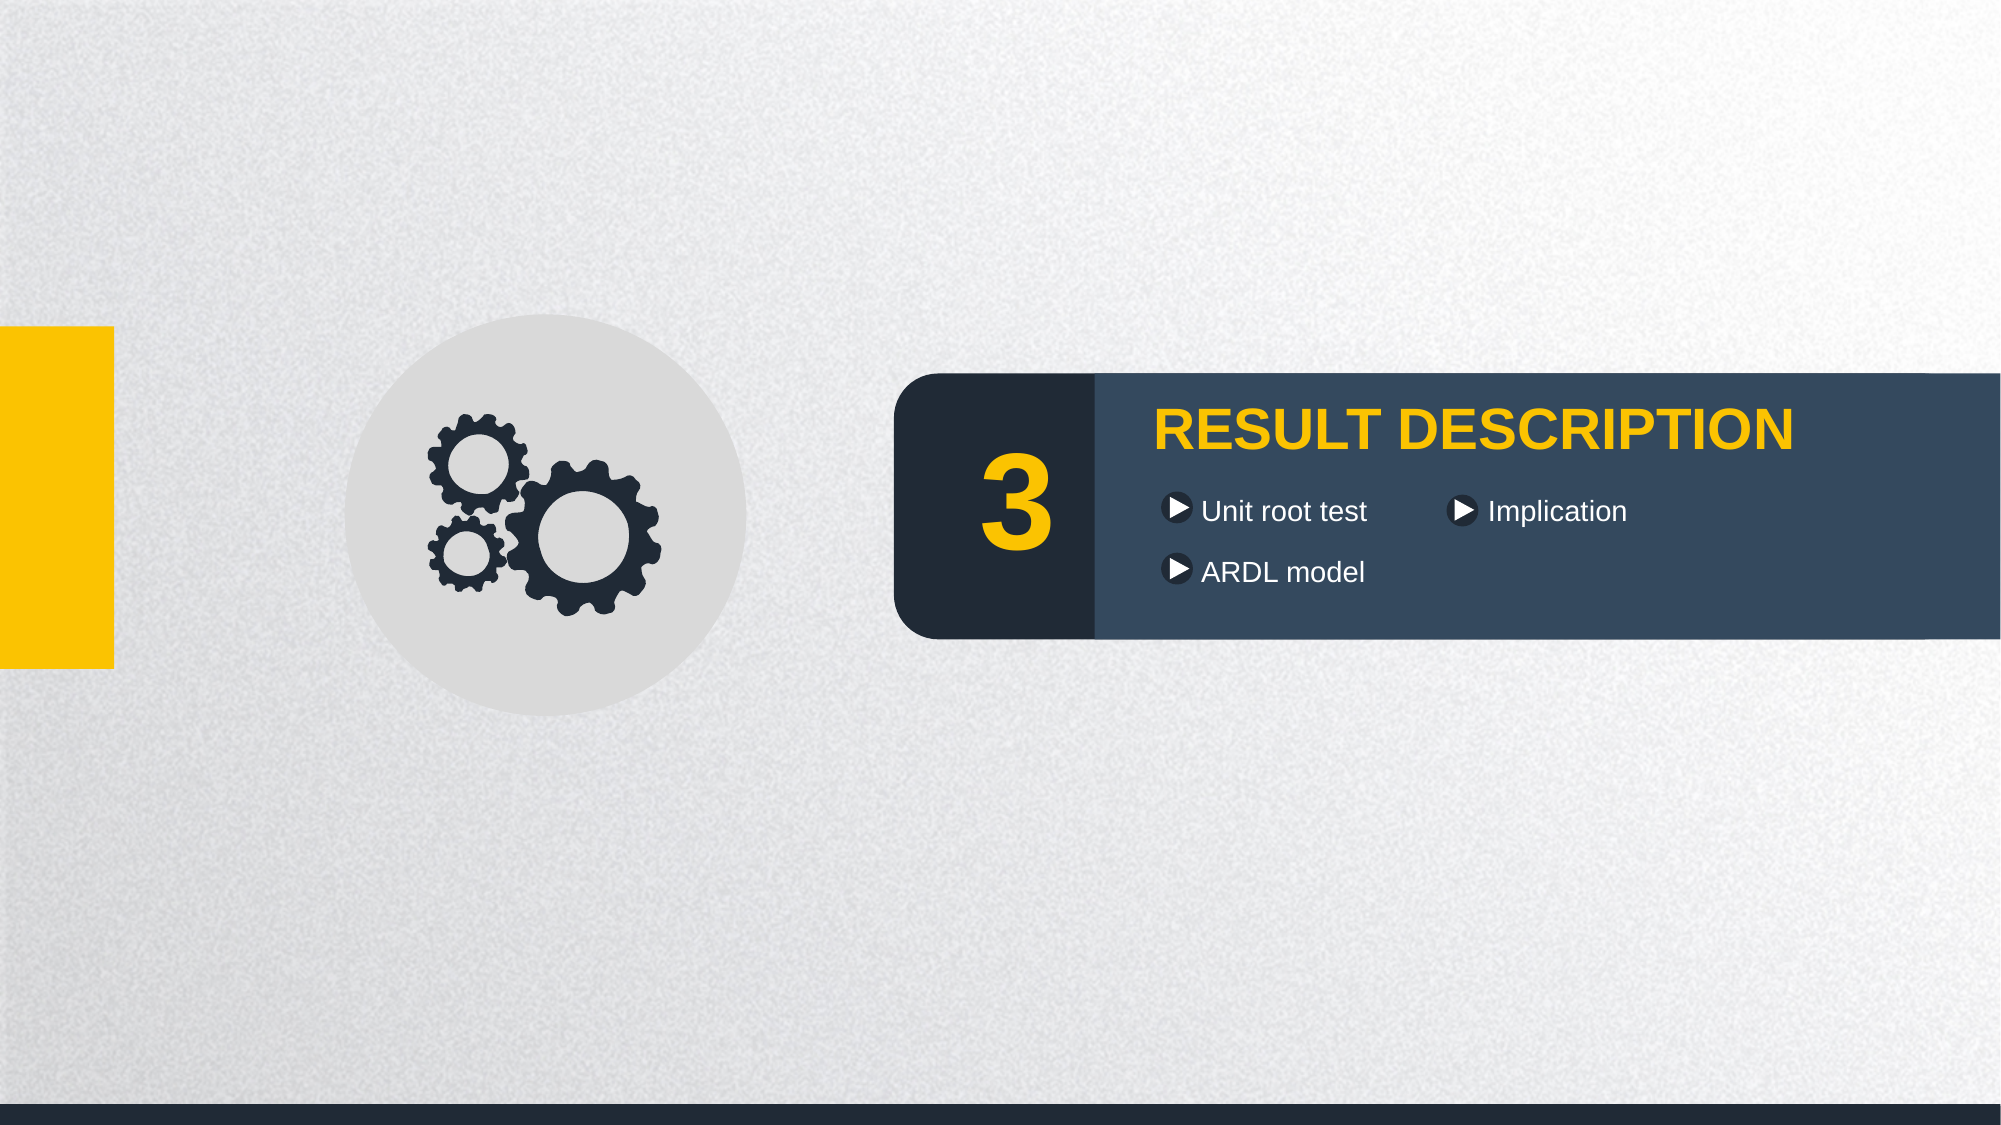

RESULT DESCRIPTION
3

Unit root test

Implication

ARDL model